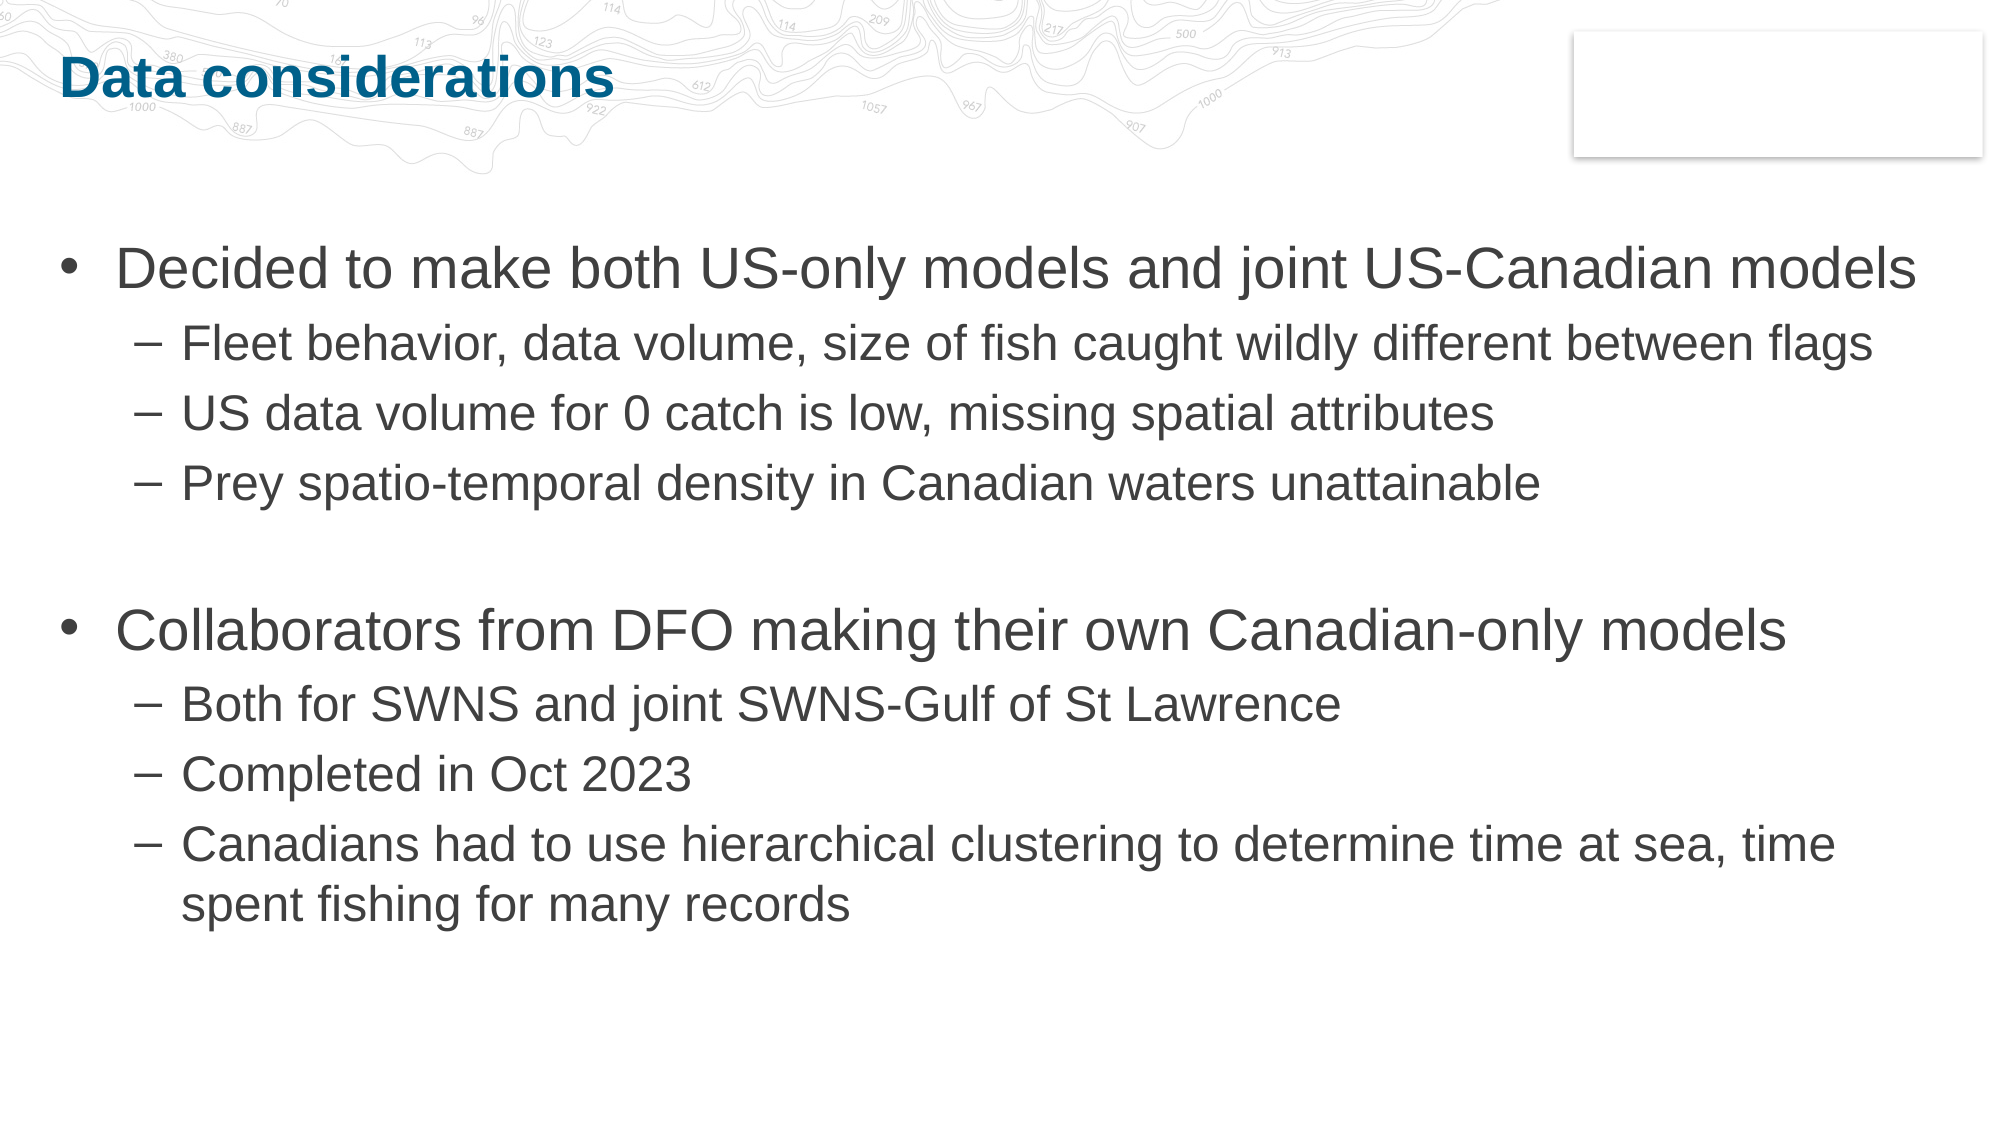

# Data considerations

Decided to make both US-only models and joint US-Canadian models
Fleet behavior, data volume, size of fish caught wildly different between flags
US data volume for 0 catch is low, missing spatial attributes
Prey spatio-temporal density in Canadian waters unattainable

Collaborators from DFO making their own Canadian-only models
Both for SWNS and joint SWNS-Gulf of St Lawrence
Completed in Oct 2023
Canadians had to use hierarchical clustering to determine time at sea, time spent fishing for many records